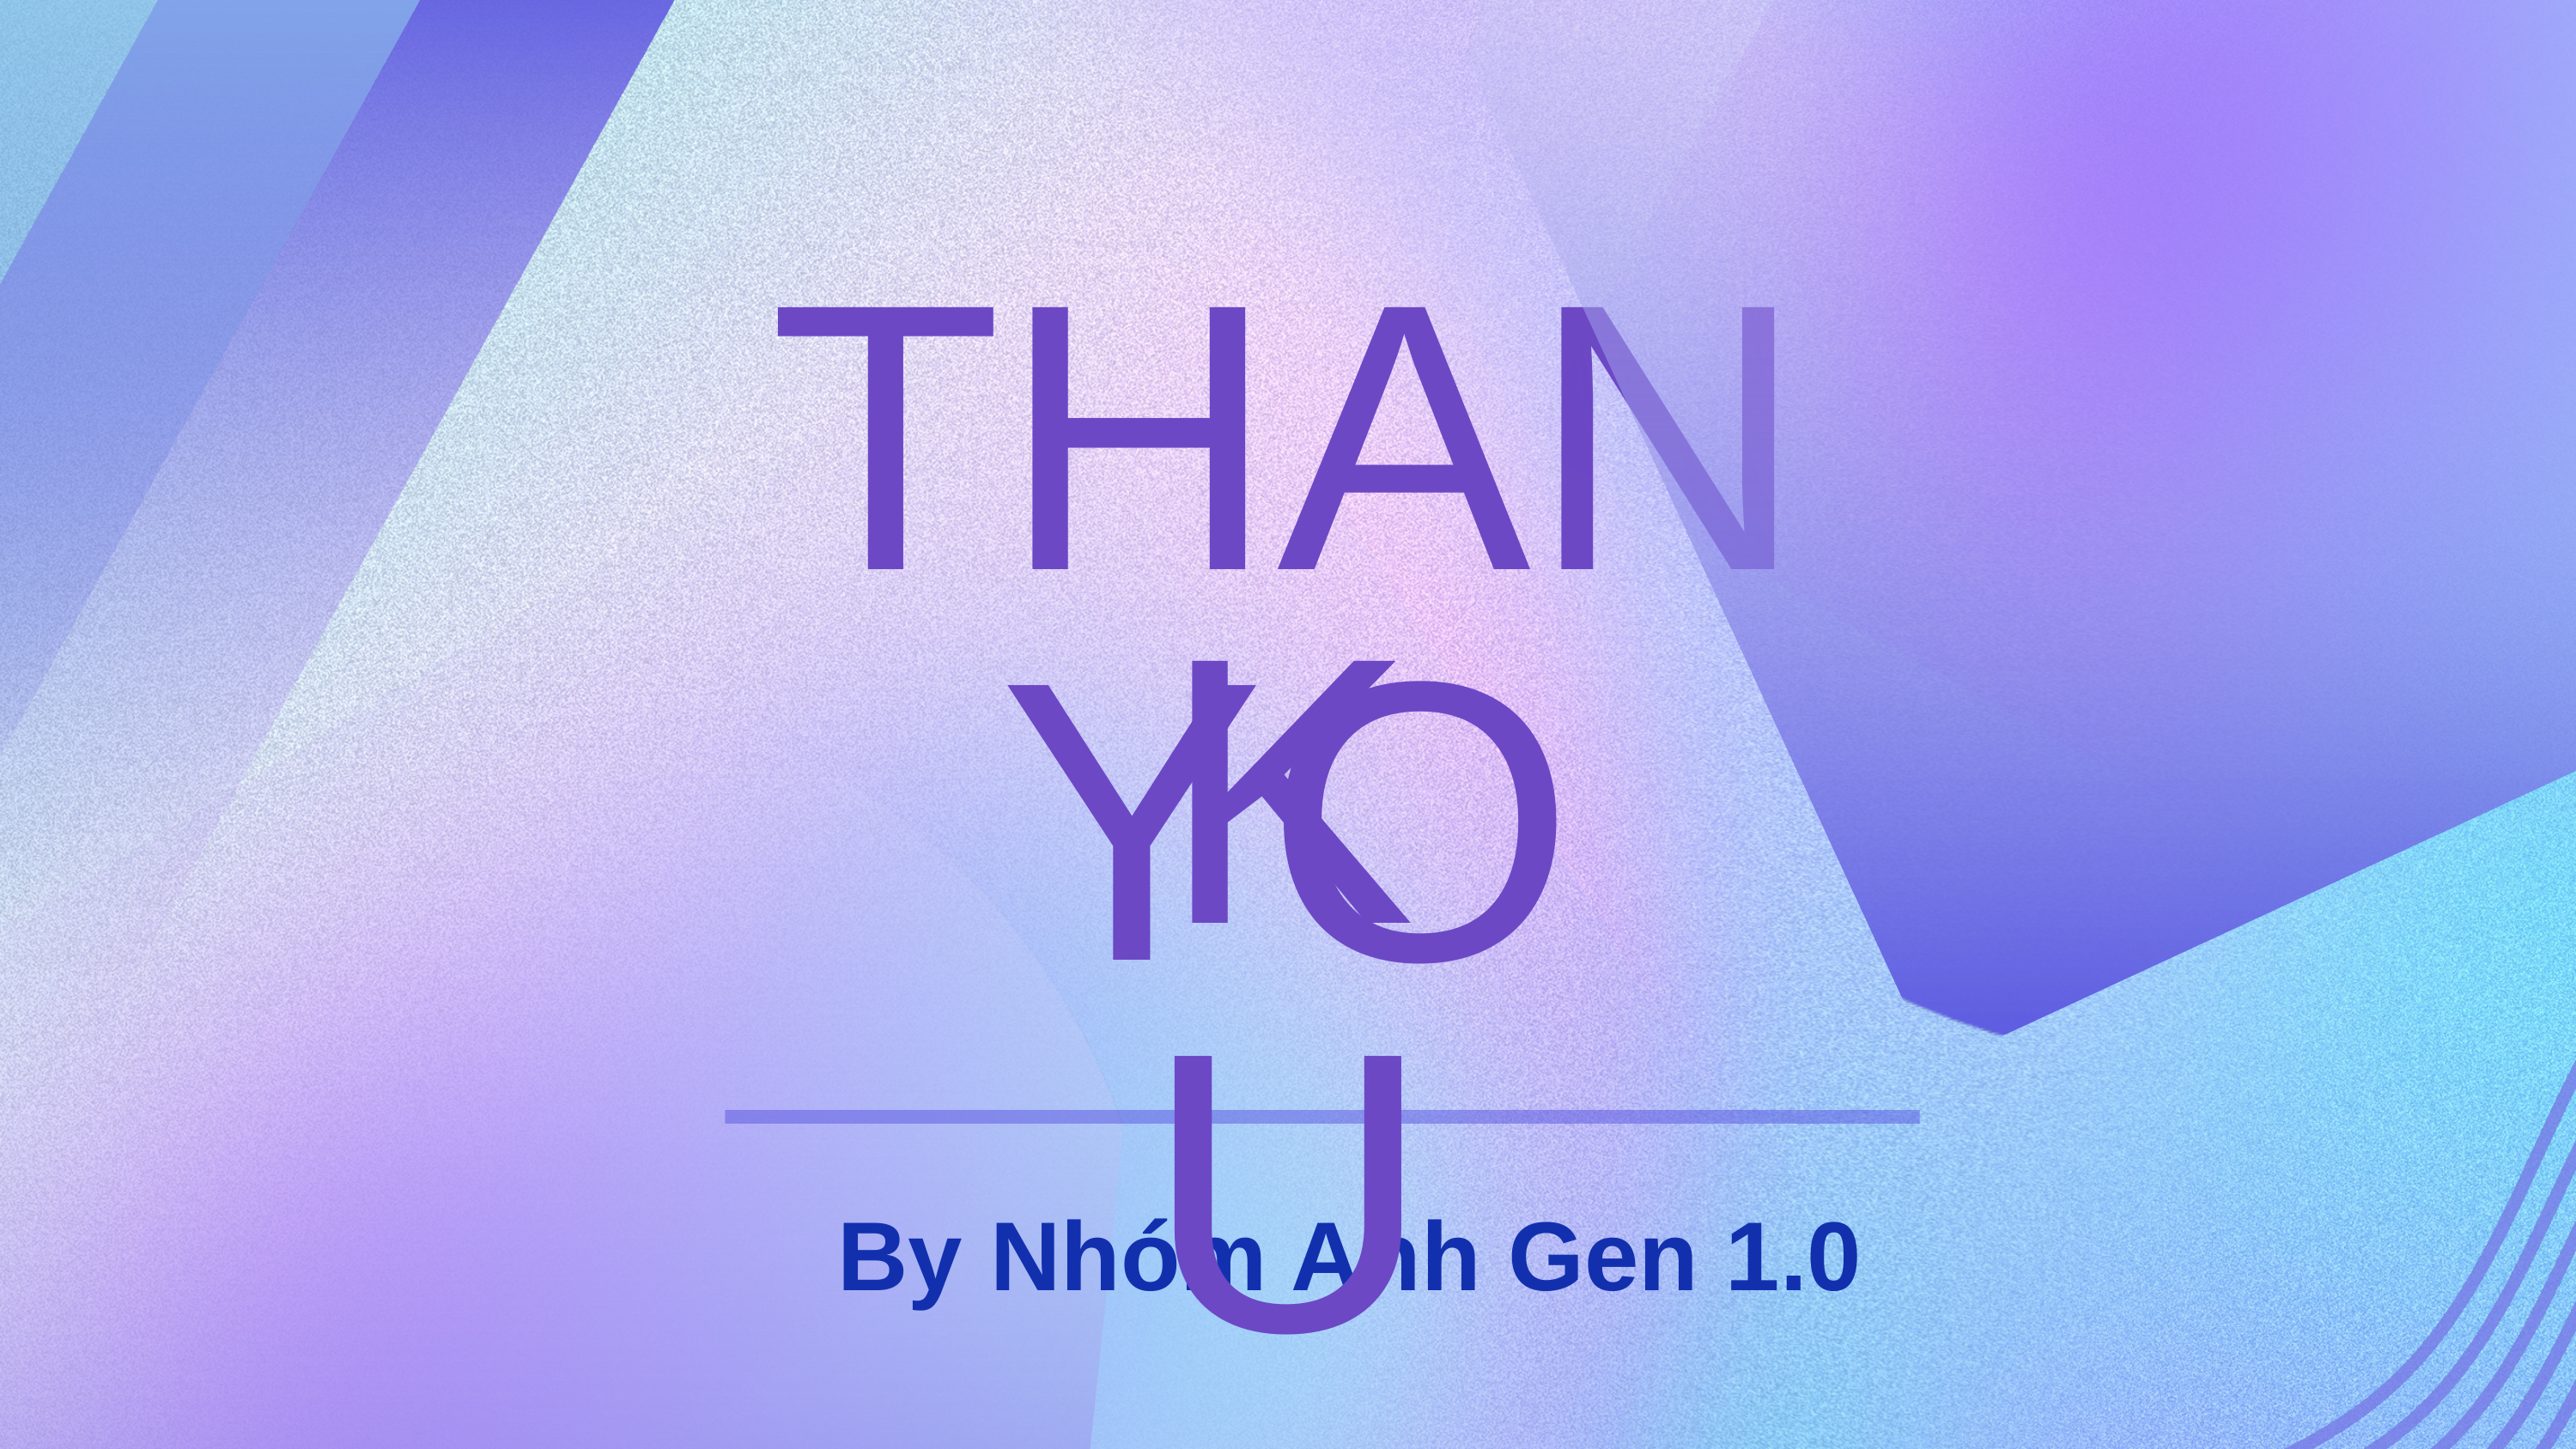

THANK

YOU

By Nhóm Anh Gen 1.0
Special thanks to @Phong Nhã & @Phô Mai🤩
Outro chất vải :D